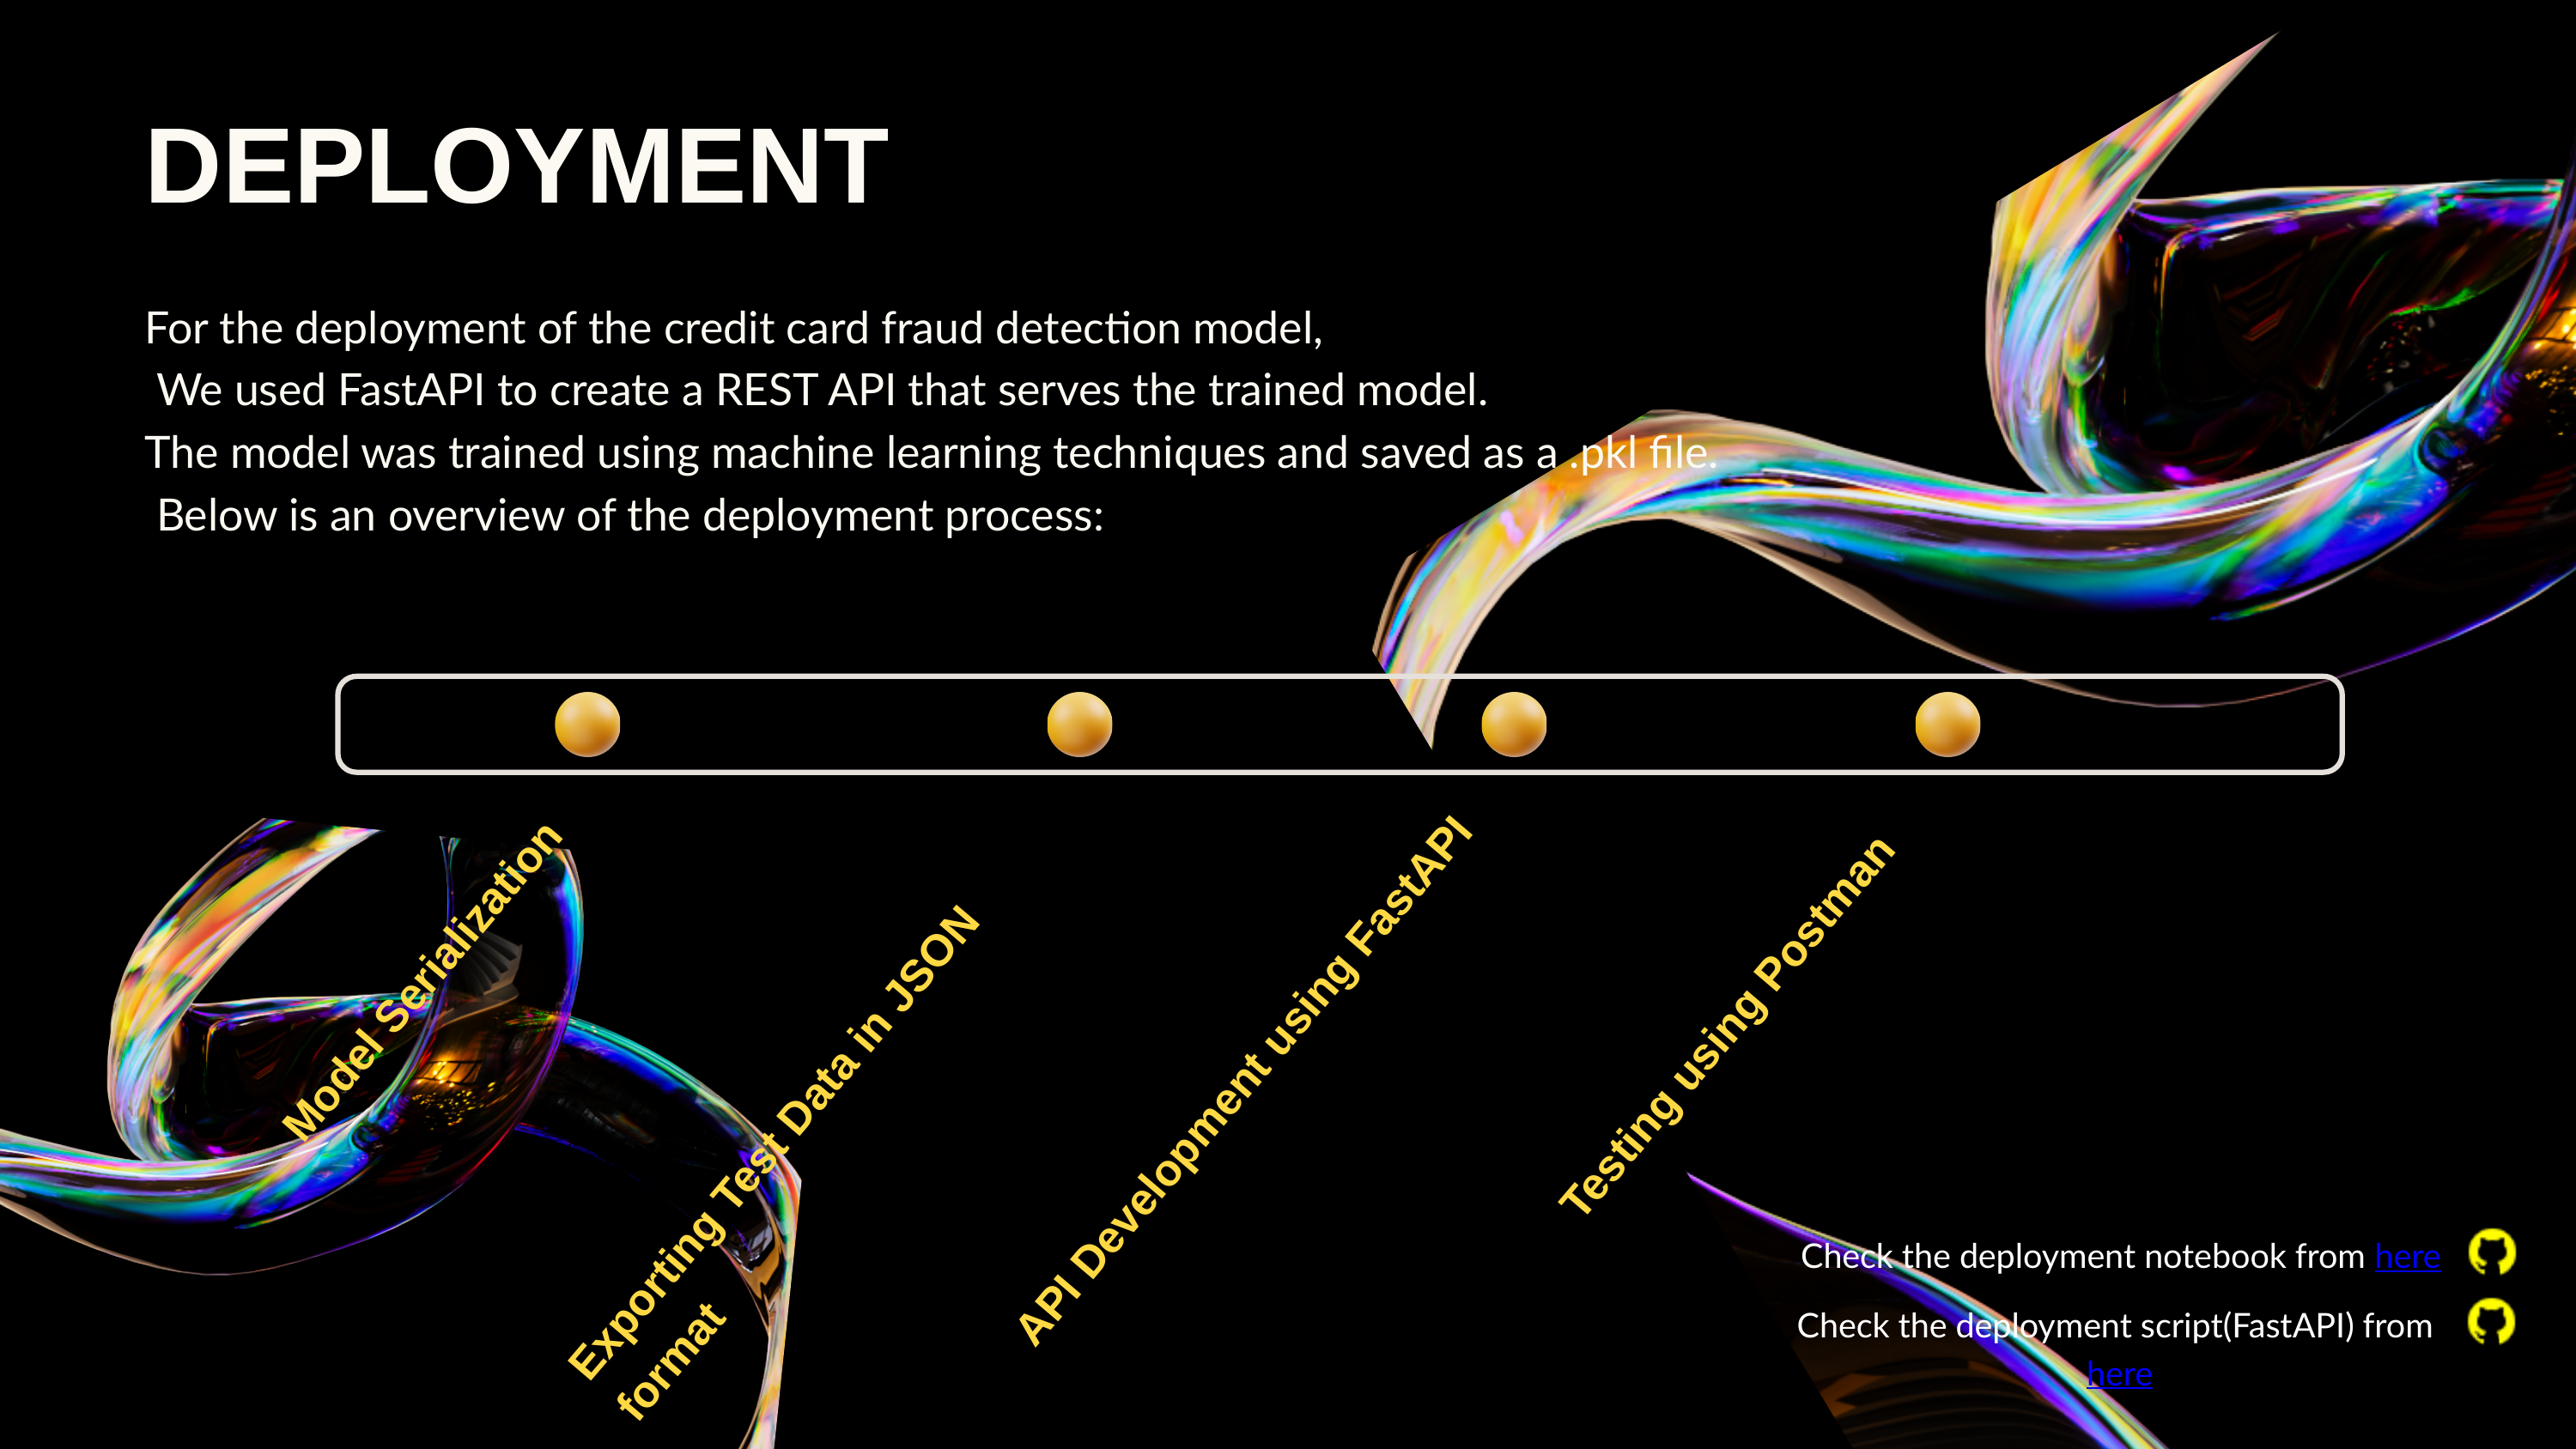

DEPLOYMENT

For the deployment of the credit card fraud detection model,
 We used FastAPI to create a REST API that serves the trained model.
The model was trained using machine learning techniques and saved as a .pkl file.
 Below is an overview of the deployment process:

Model Serialization

Testing using Postman
API Development using FastAPI
Exporting Test Data in JSON format

Check the deployment notebook from here

Check the deployment script(FastAPI) from here